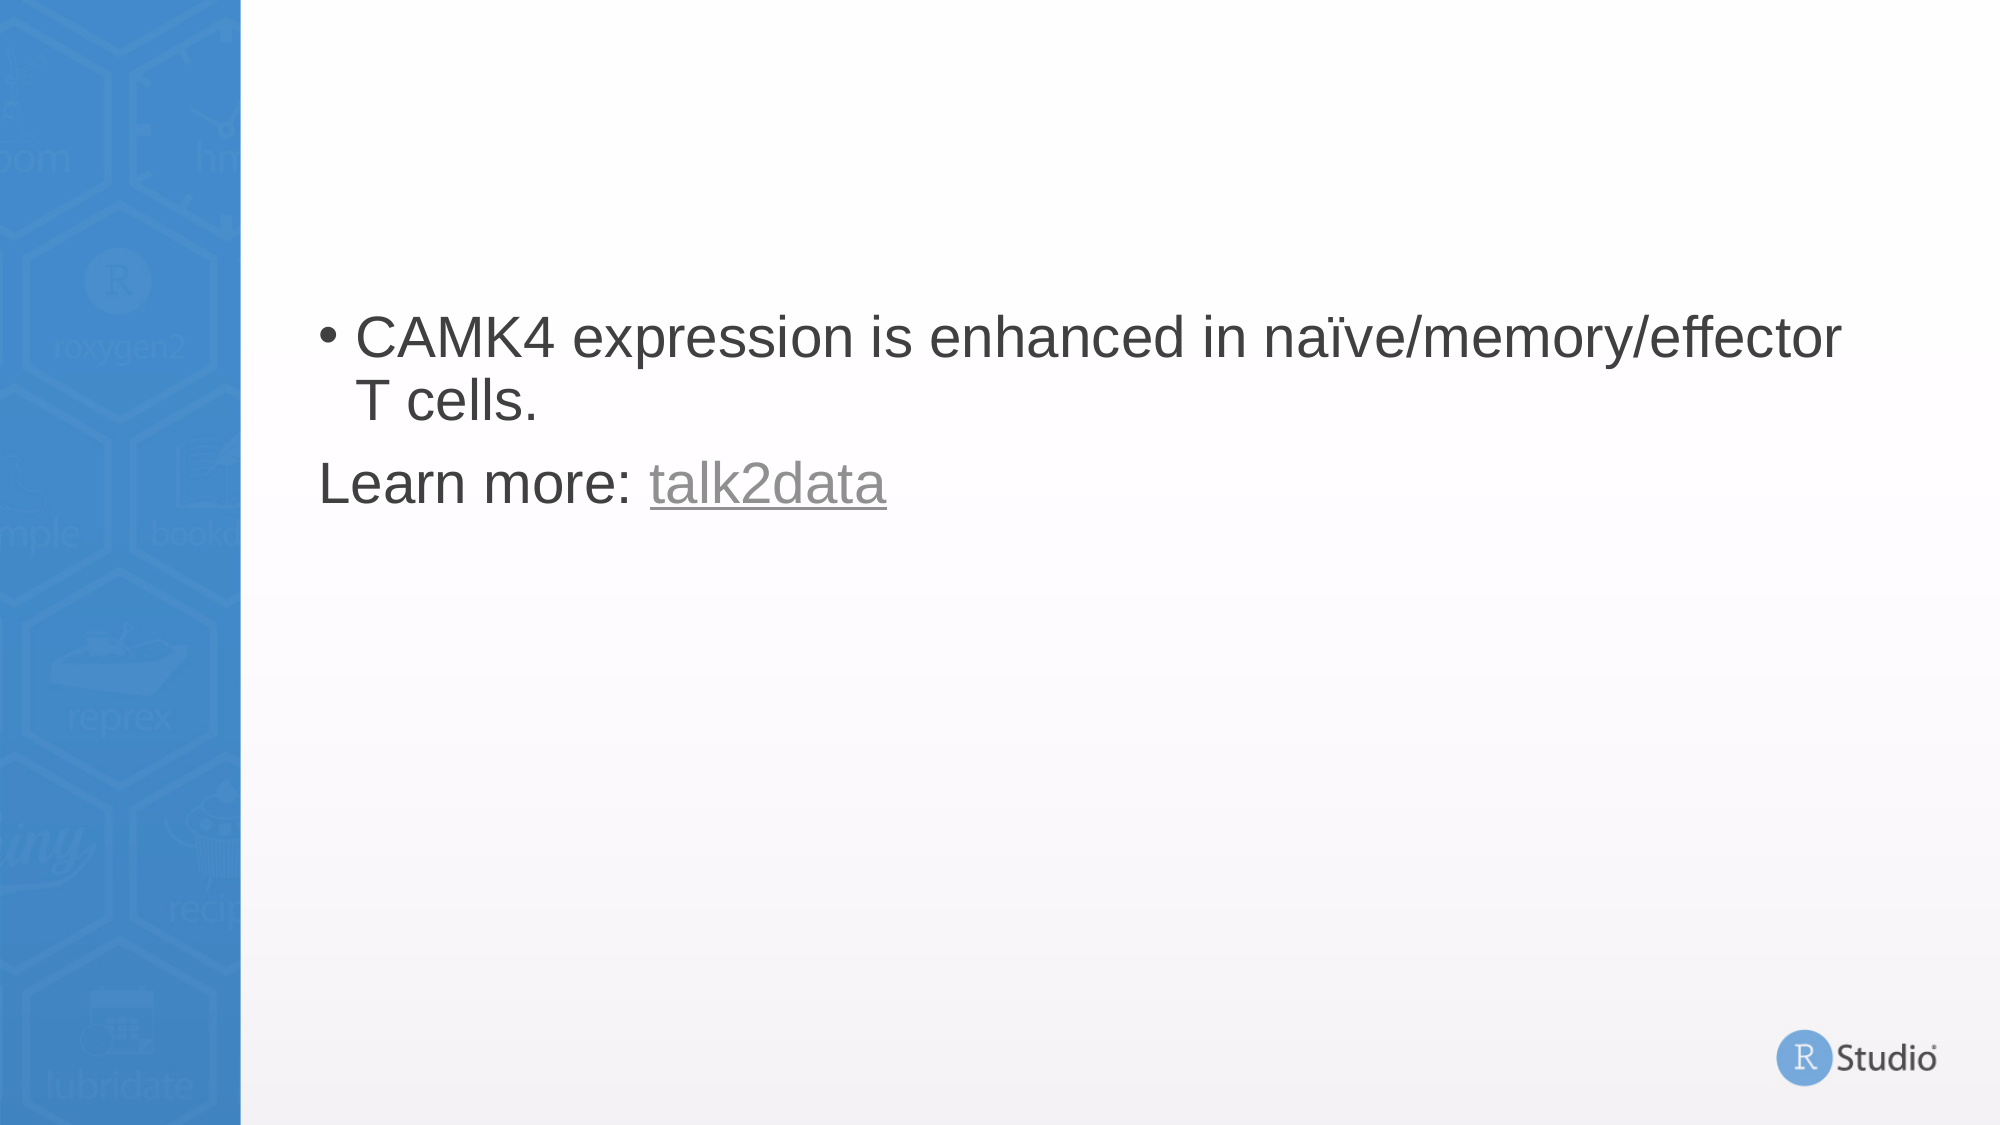

CAMK4 expression is enhanced in naïve/memory/effector T cells.
Learn more: talk2data